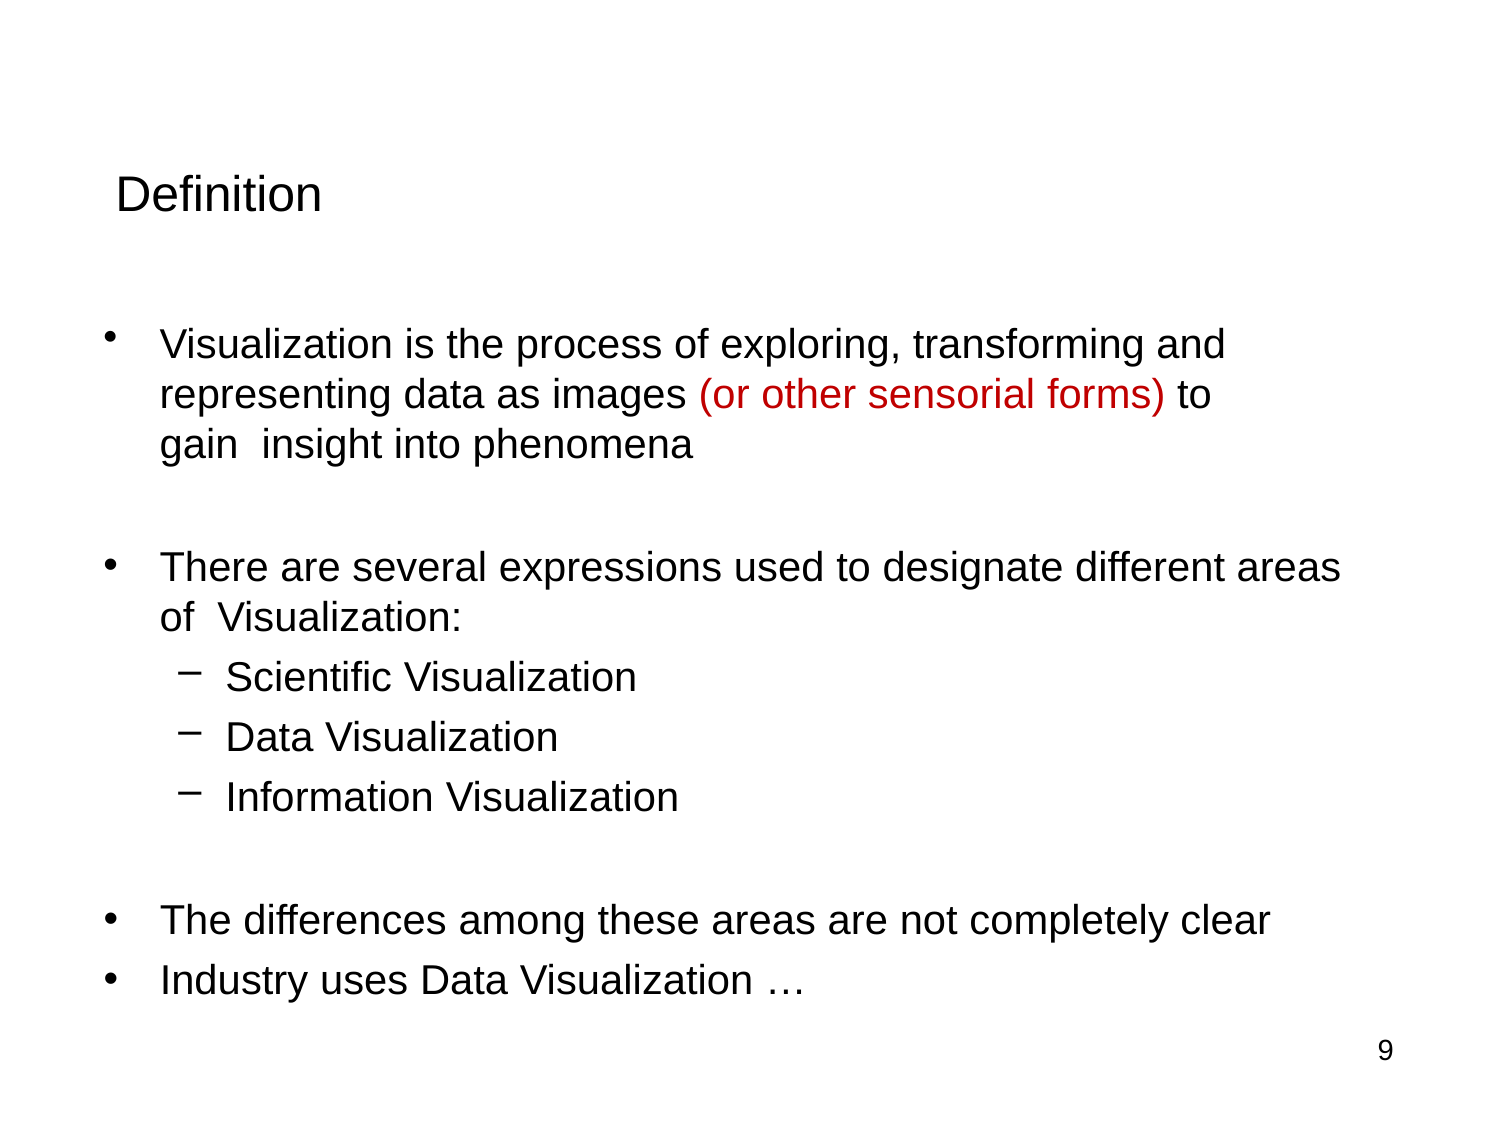

# Definition
Visualization is the process of exploring, transforming and  representing data as images (or other sensorial forms) to gain  insight into phenomena

There are several expressions used to designate different areas of  Visualization:
Scientific Visualization
Data Visualization
Information Visualization

The differences among these areas are not completely clear
Industry uses Data Visualization …
9